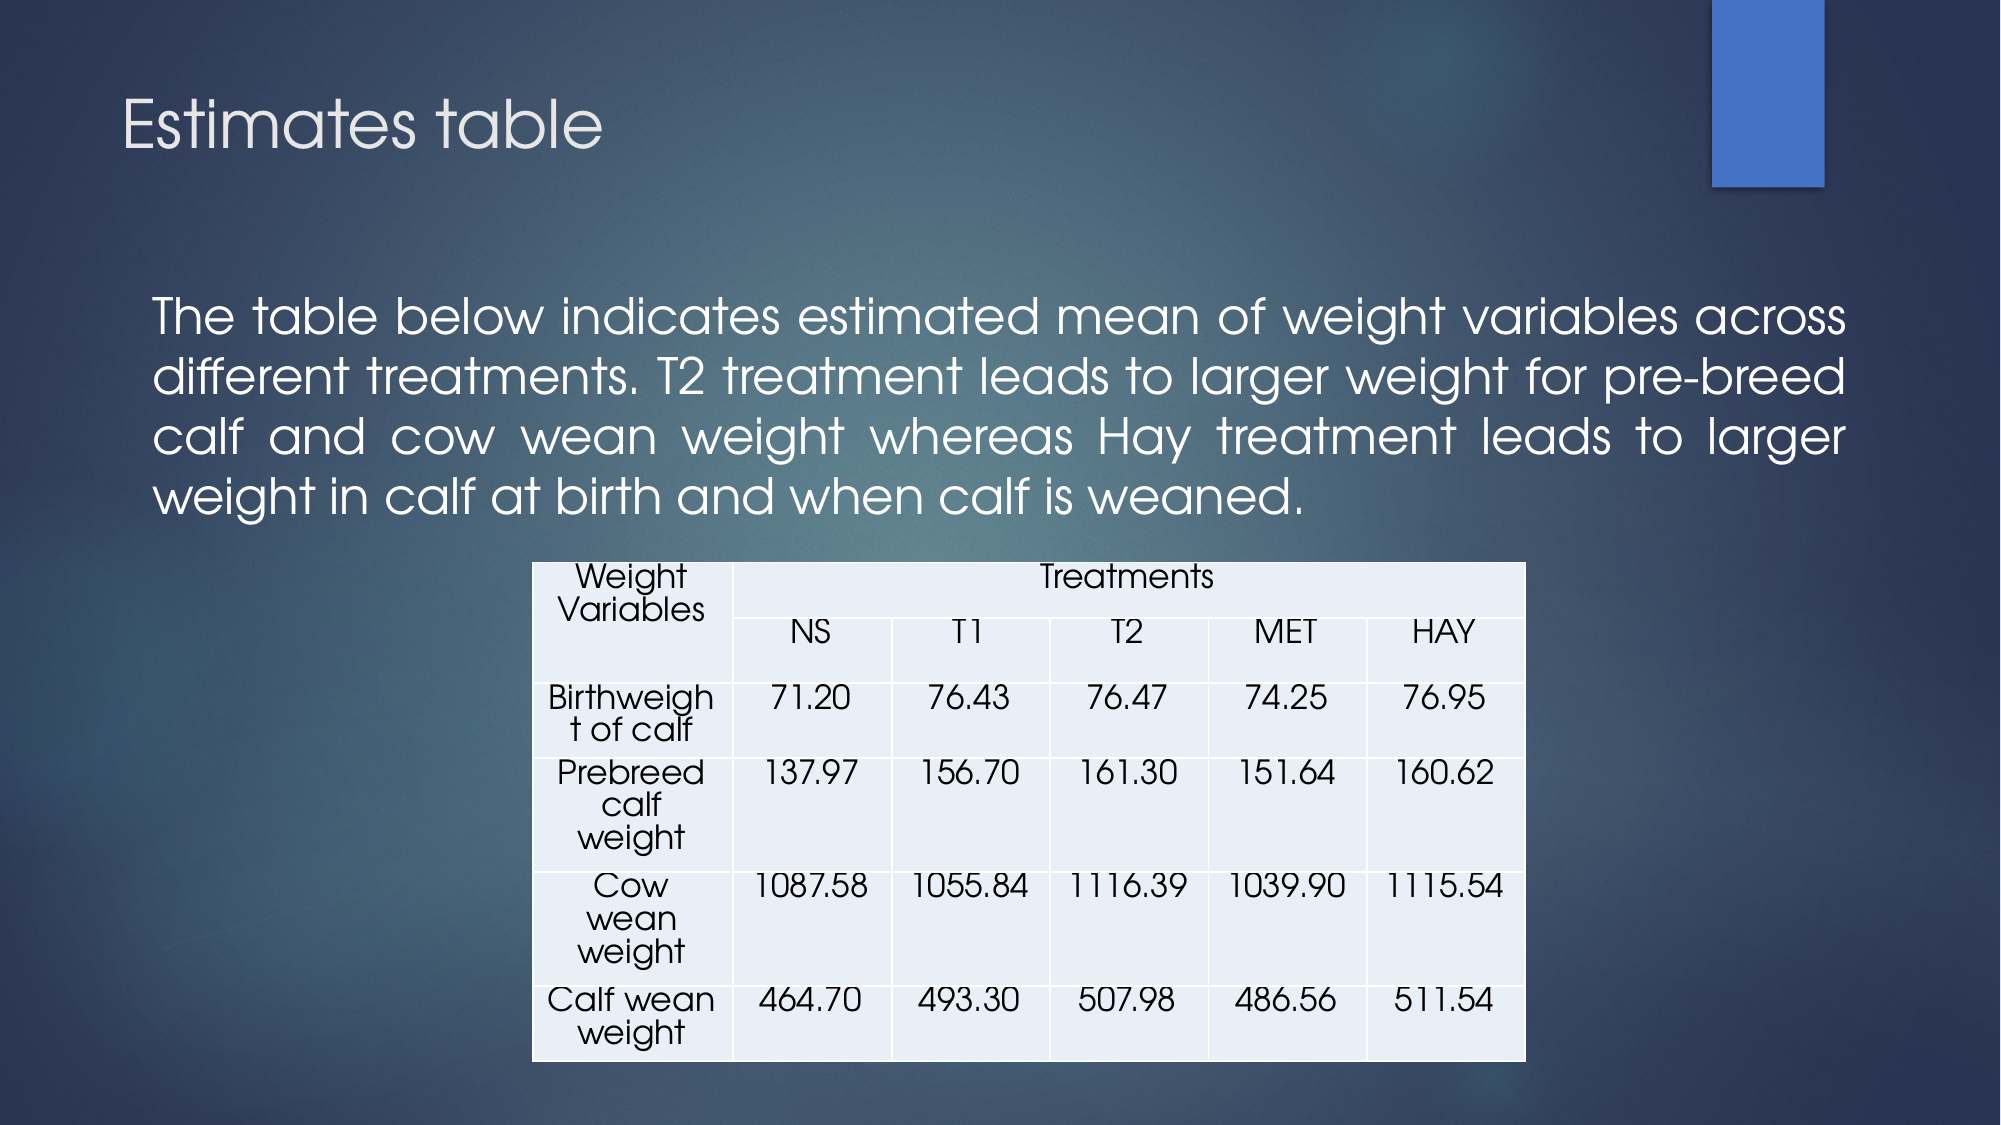

# Estimates table
The table below indicates estimated mean of weight variables across different treatments. T2 treatment leads to larger weight for pre-breed calf and cow wean weight whereas Hay treatment leads to larger weight in calf at birth and when calf is weaned.
| Weight Variables | Treatments |  |  |  |  |
| --- | --- | --- | --- | --- | --- |
|  | NS | T1 | T2 | MET | HAY |
| Birthweight of calf | 71.20 | 76.43 | 76.47 | 74.25 | 76.95 |
| Prebreed calf weight | 137.97 | 156.70 | 161.30 | 151.64 | 160.62 |
| Cow wean weight | 1087.58 | 1055.84 | 1116.39 | 1039.90 | 1115.54 |
| Calf wean weight | 464.70 | 493.30 | 507.98 | 486.56 | 511.54 |